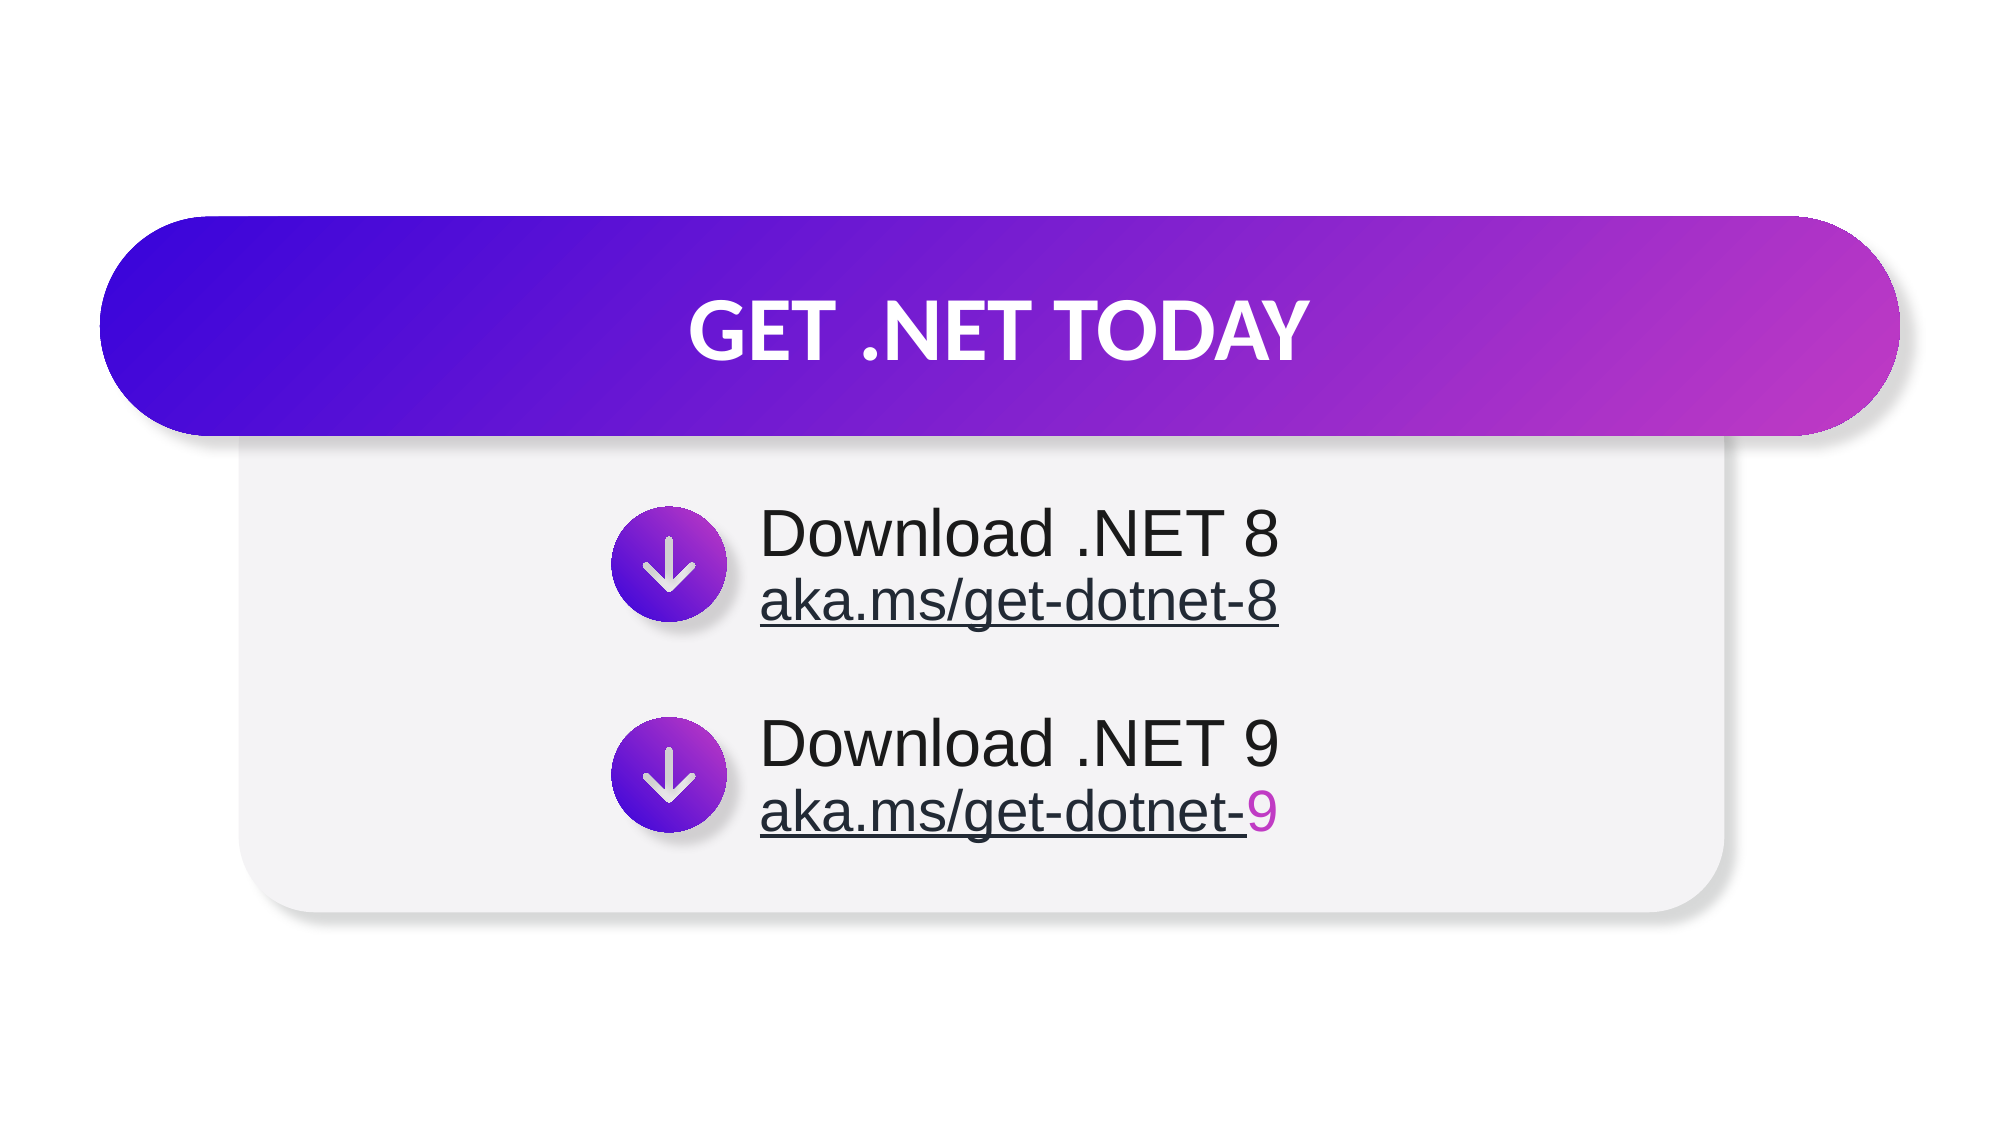

#
GET .NET TODAY

Download .NET 8
aka.ms/get-dotnet-8

Download .NET 9
aka.ms/get-dotnet-9